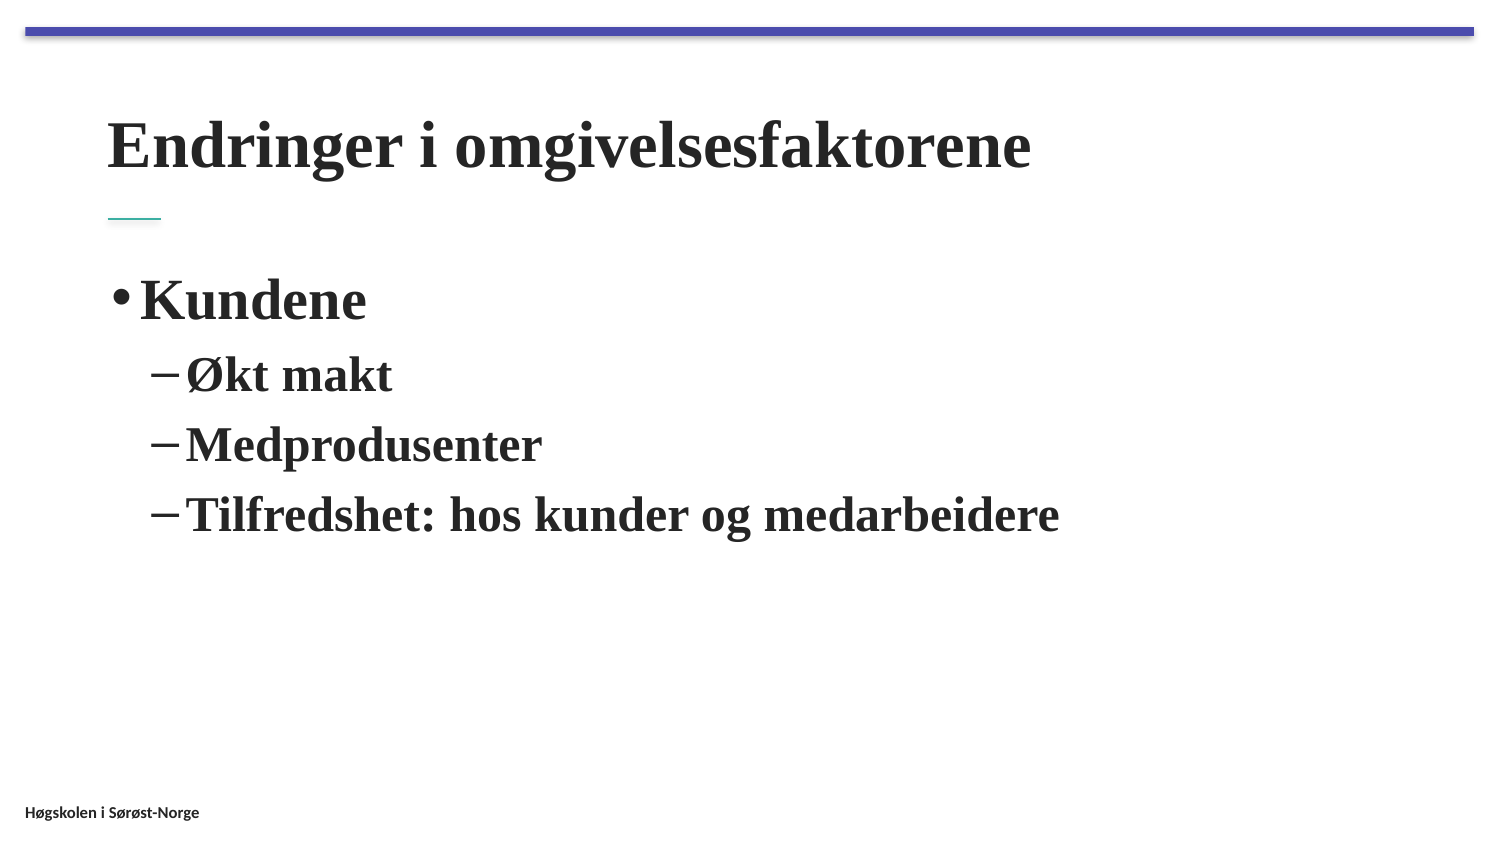

# Endringer i omgivelsesfaktorene
Kundene
Økt makt
Medprodusenter
Tilfredshet: hos kunder og medarbeidere